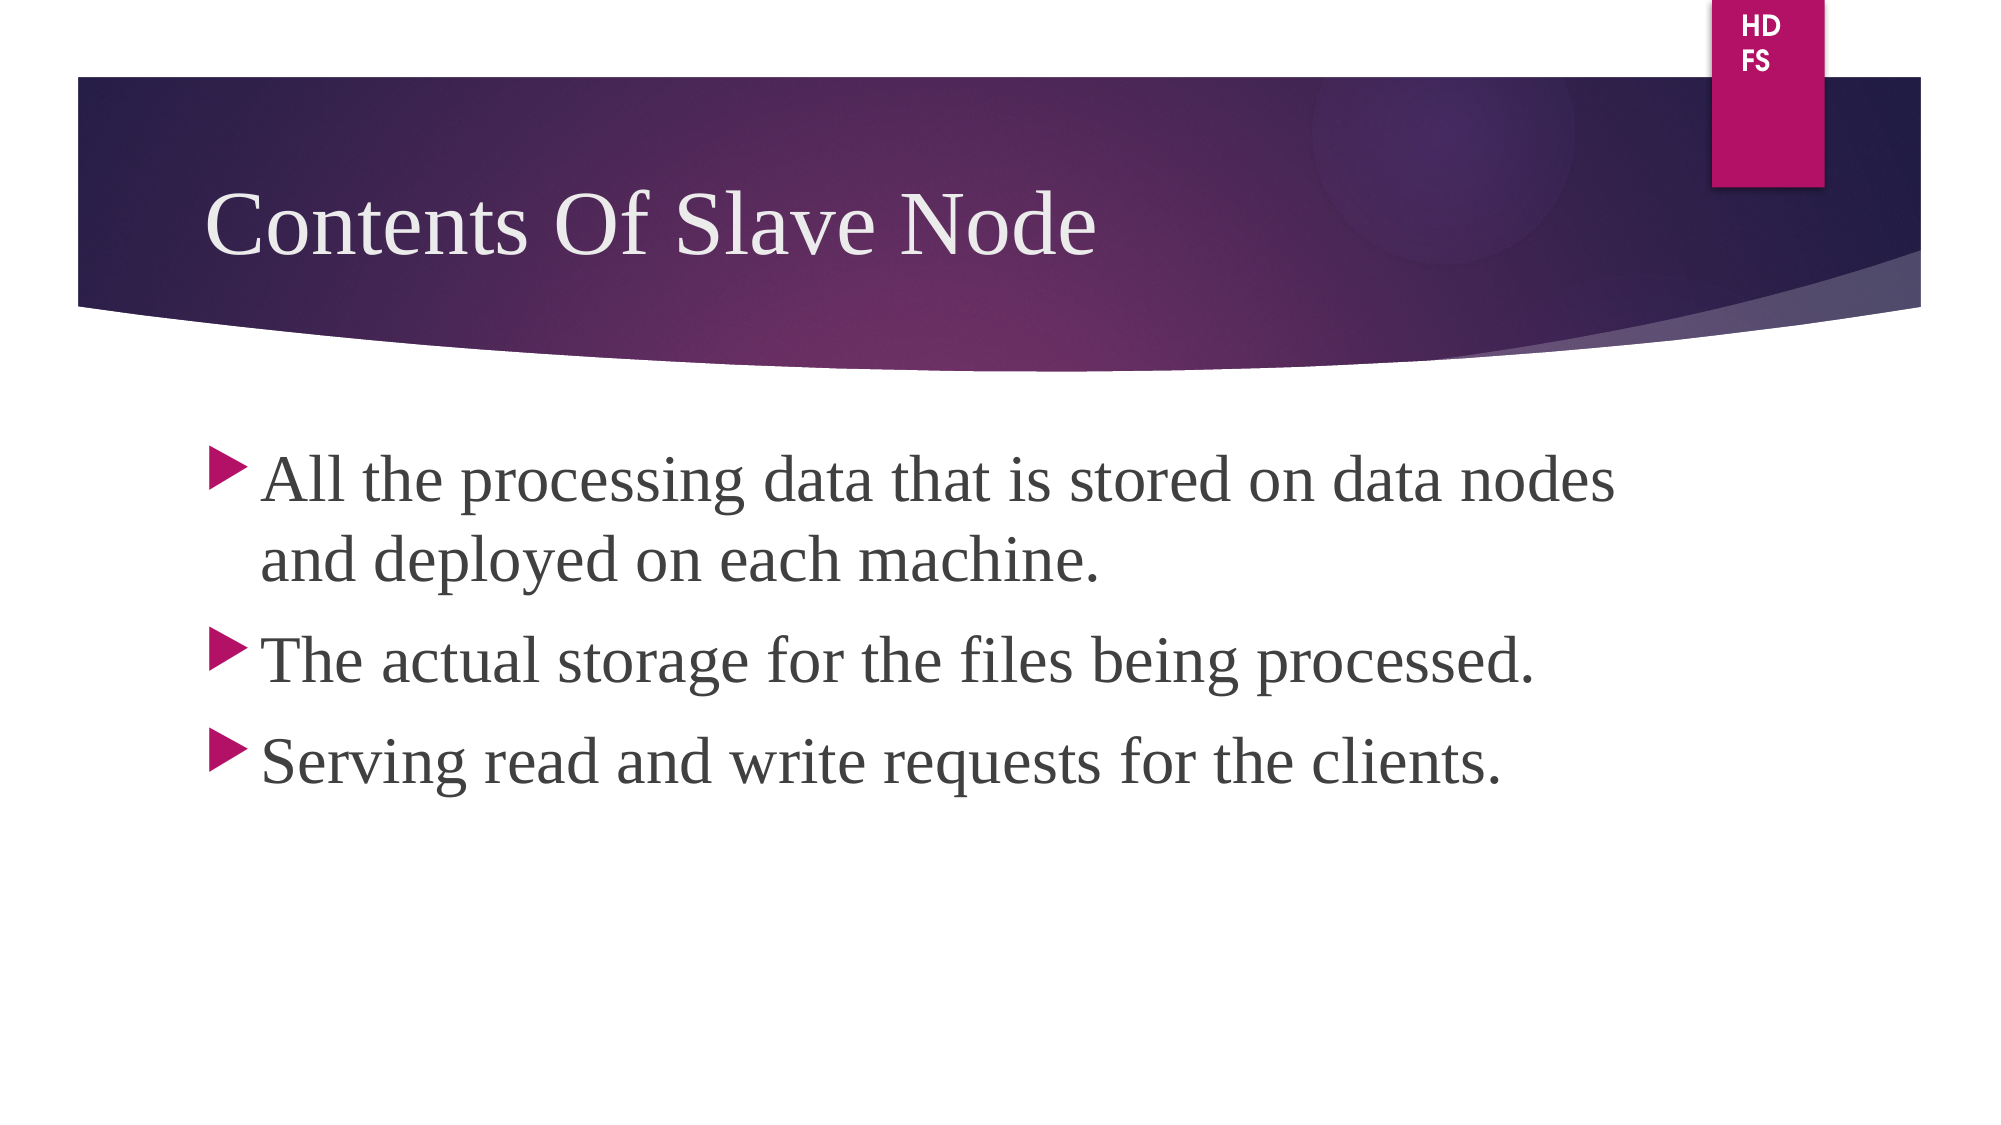

HDFS
# Contents Of Slave Node
All the processing data that is stored on data nodes and deployed on each machine.
The actual storage for the files being processed.
Serving read and write requests for the clients.